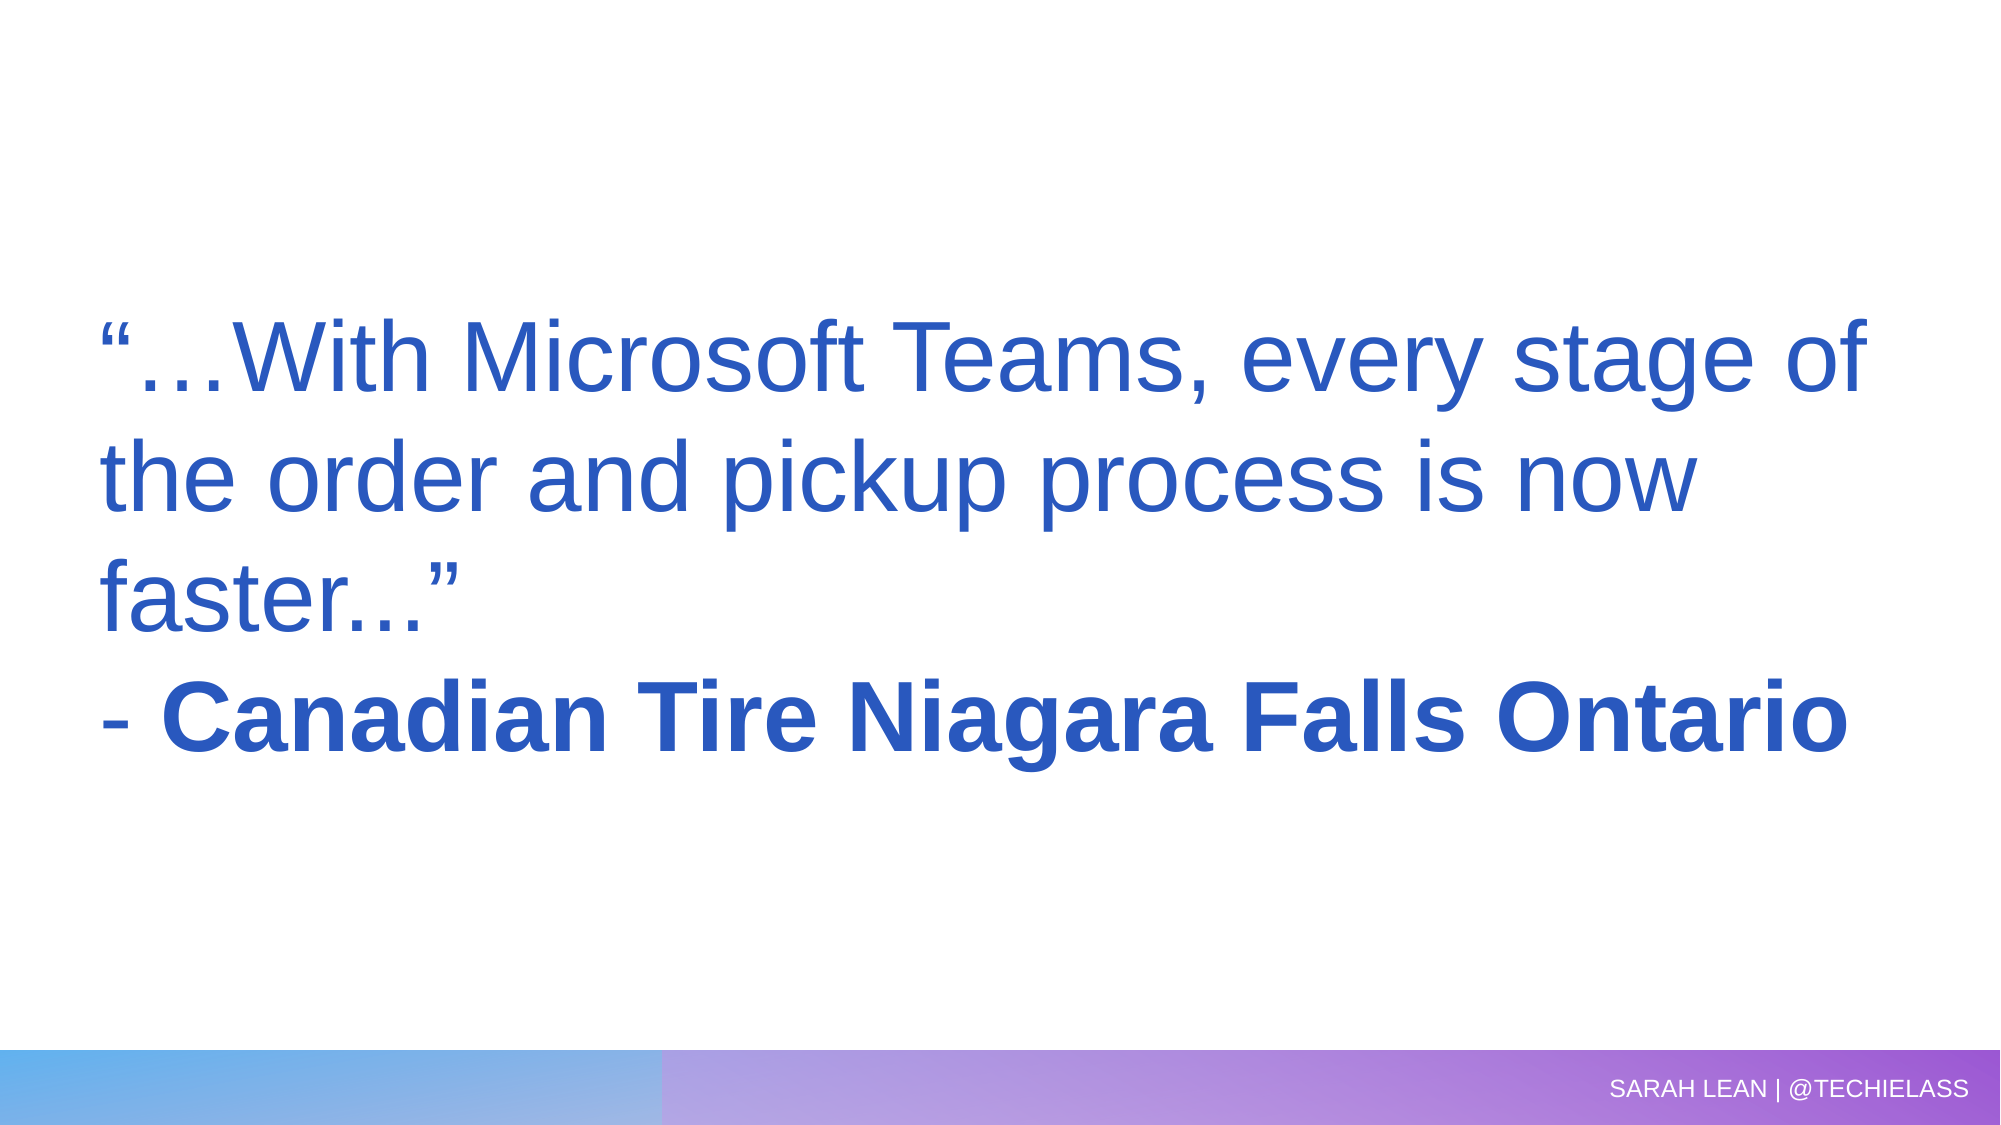

#
“…With Microsoft Teams, every stage of the order and pickup process is now faster...”
- Canadian Tire Niagara Falls Ontario